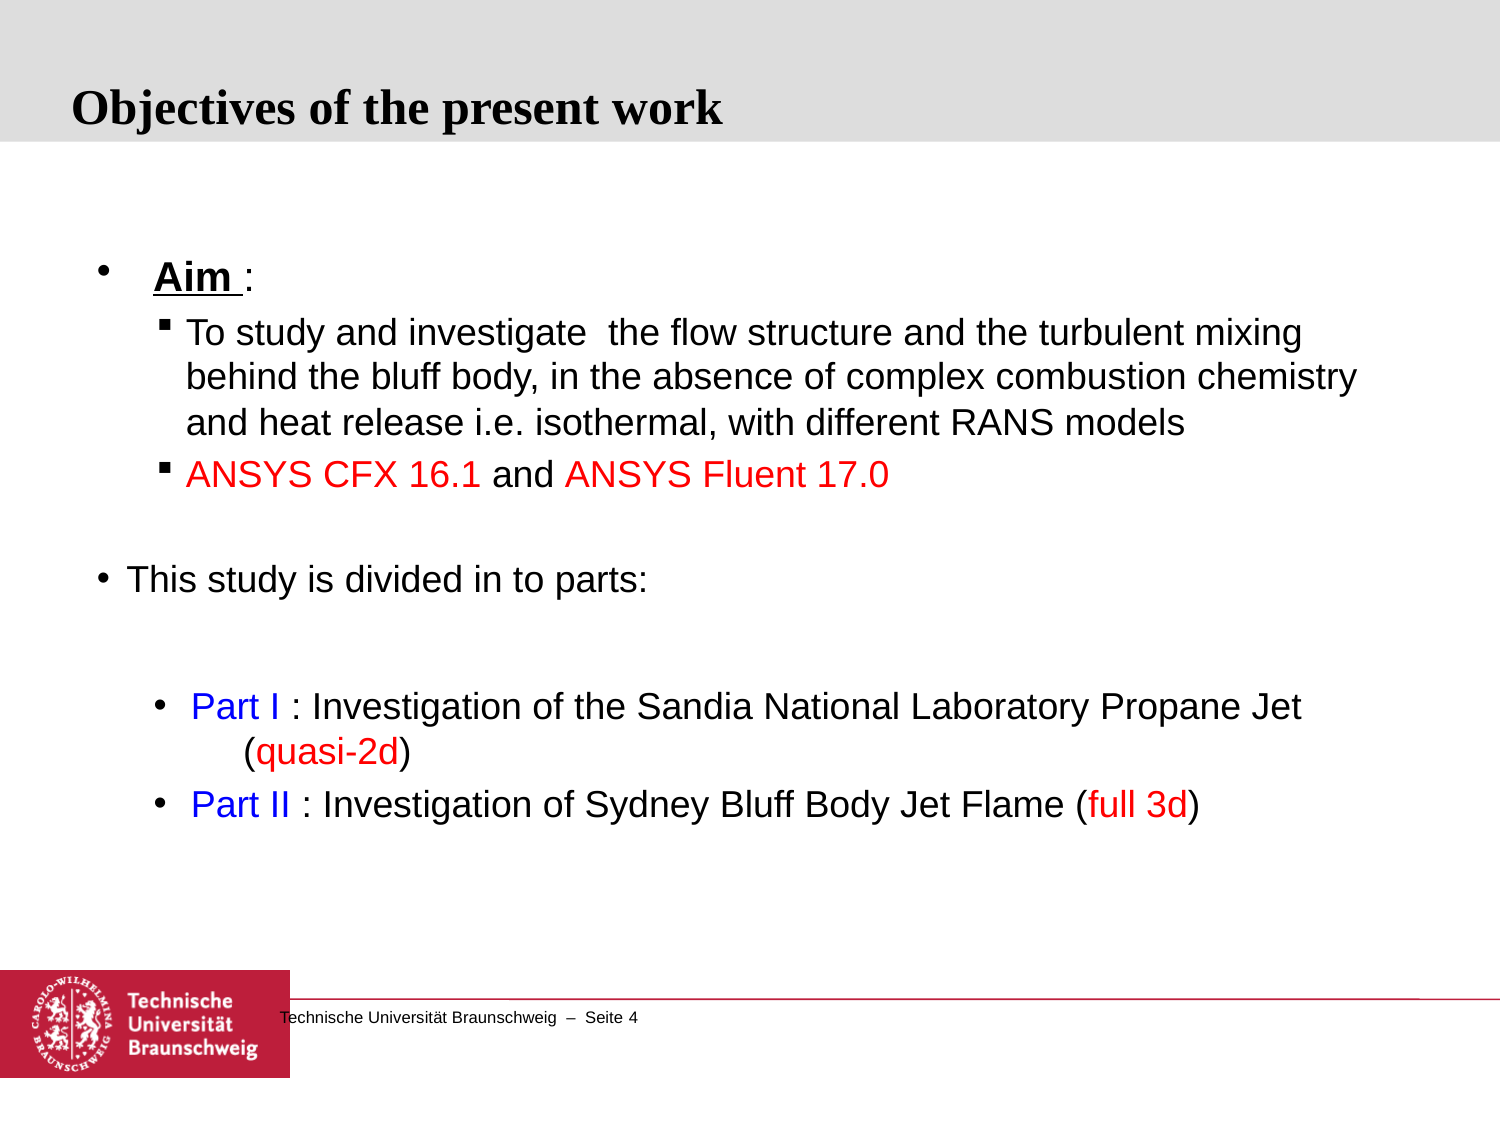

# Objectives of the present work
Aim :
To study and investigate  the flow structure and the turbulent mixing behind the bluff body, in the absence of complex combustion chemistry and heat release i.e. isothermal, with different RANS models
ANSYS CFX 16.1 and ANSYS Fluent 17.0

This study is divided in to parts:

Part I : Investigation of the Sandia National Laboratory Propane Jet 	      (quasi-2d)
Part II : Investigation of Sydney Bluff Body Jet Flame (full 3d)